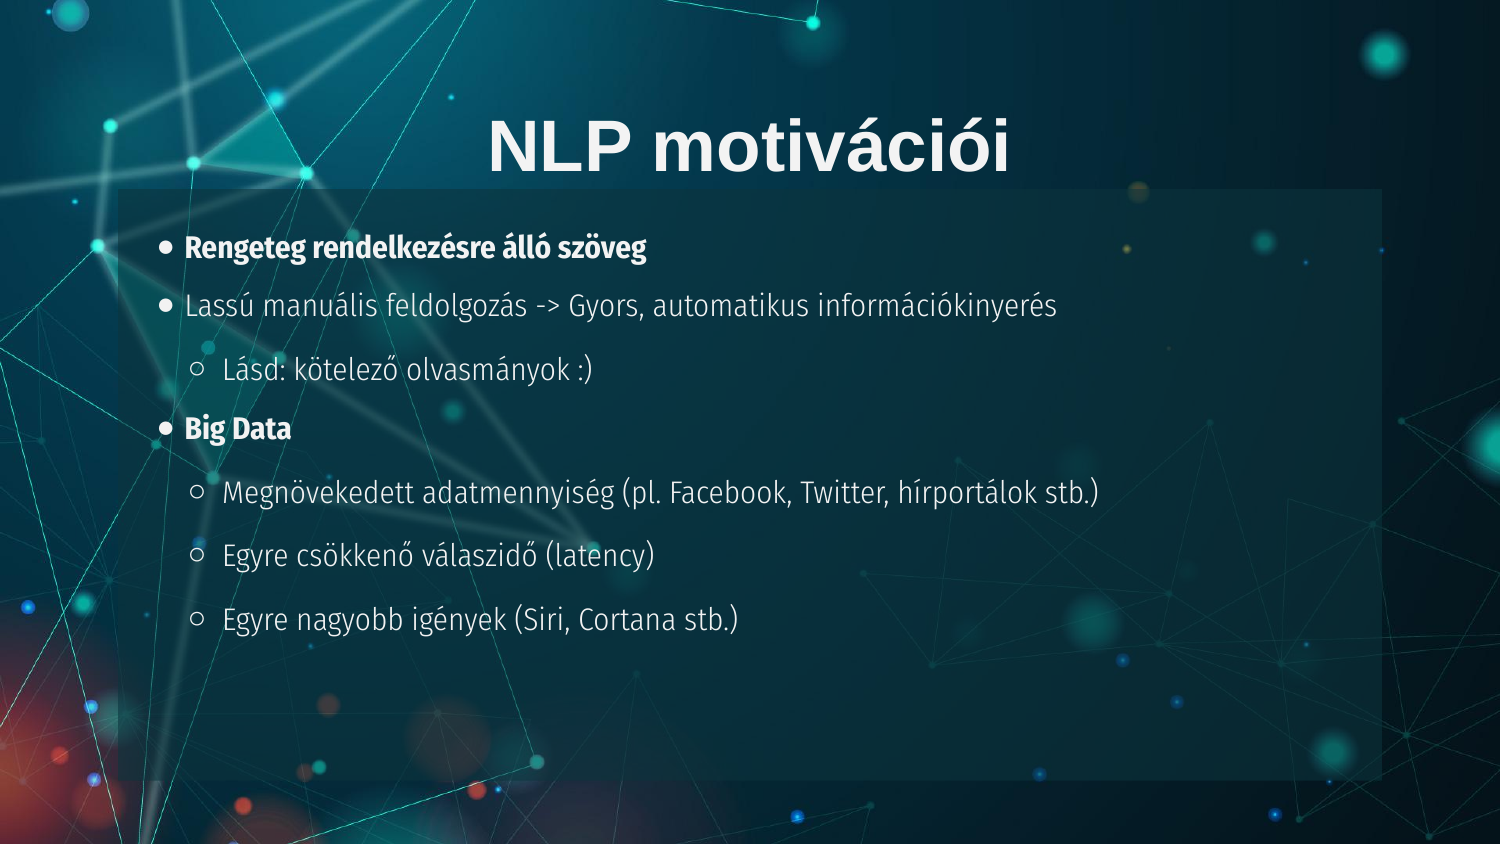

# NLP motivációi
Rengeteg rendelkezésre álló szöveg
Lassú manuális feldolgozás -> Gyors, automatikus információkinyerés
Lásd: kötelező olvasmányok :)
Big Data
Megnövekedett adatmennyiség (pl. Facebook, Twitter, hírportálok stb.)
Egyre csökkenő válaszidő (latency)
Egyre nagyobb igények (Siri, Cortana stb.)